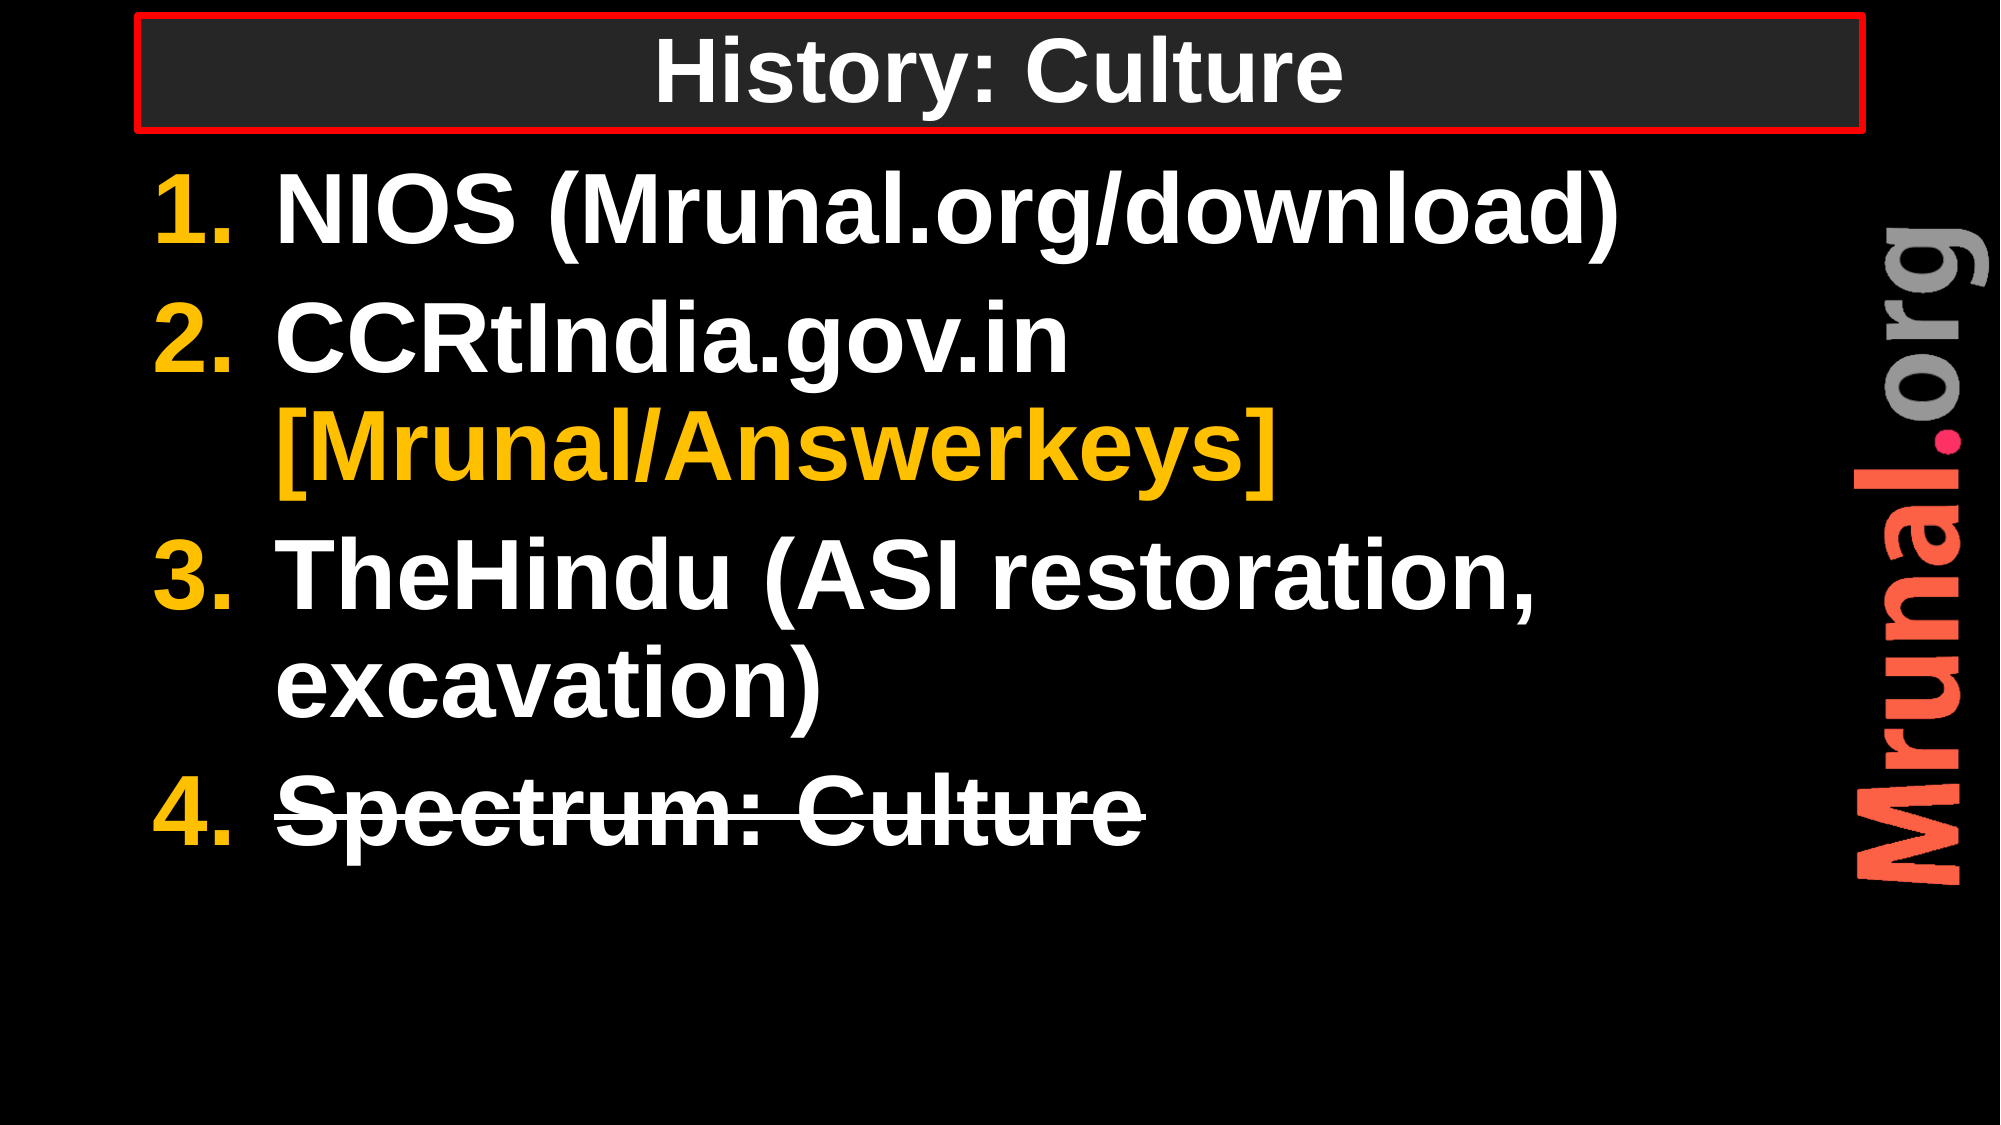

# History: Culture
NIOS (Mrunal.org/download)
CCRtIndia.gov.in [Mrunal/Answerkeys]
TheHindu (ASI restoration, excavation)
Spectrum: Culture